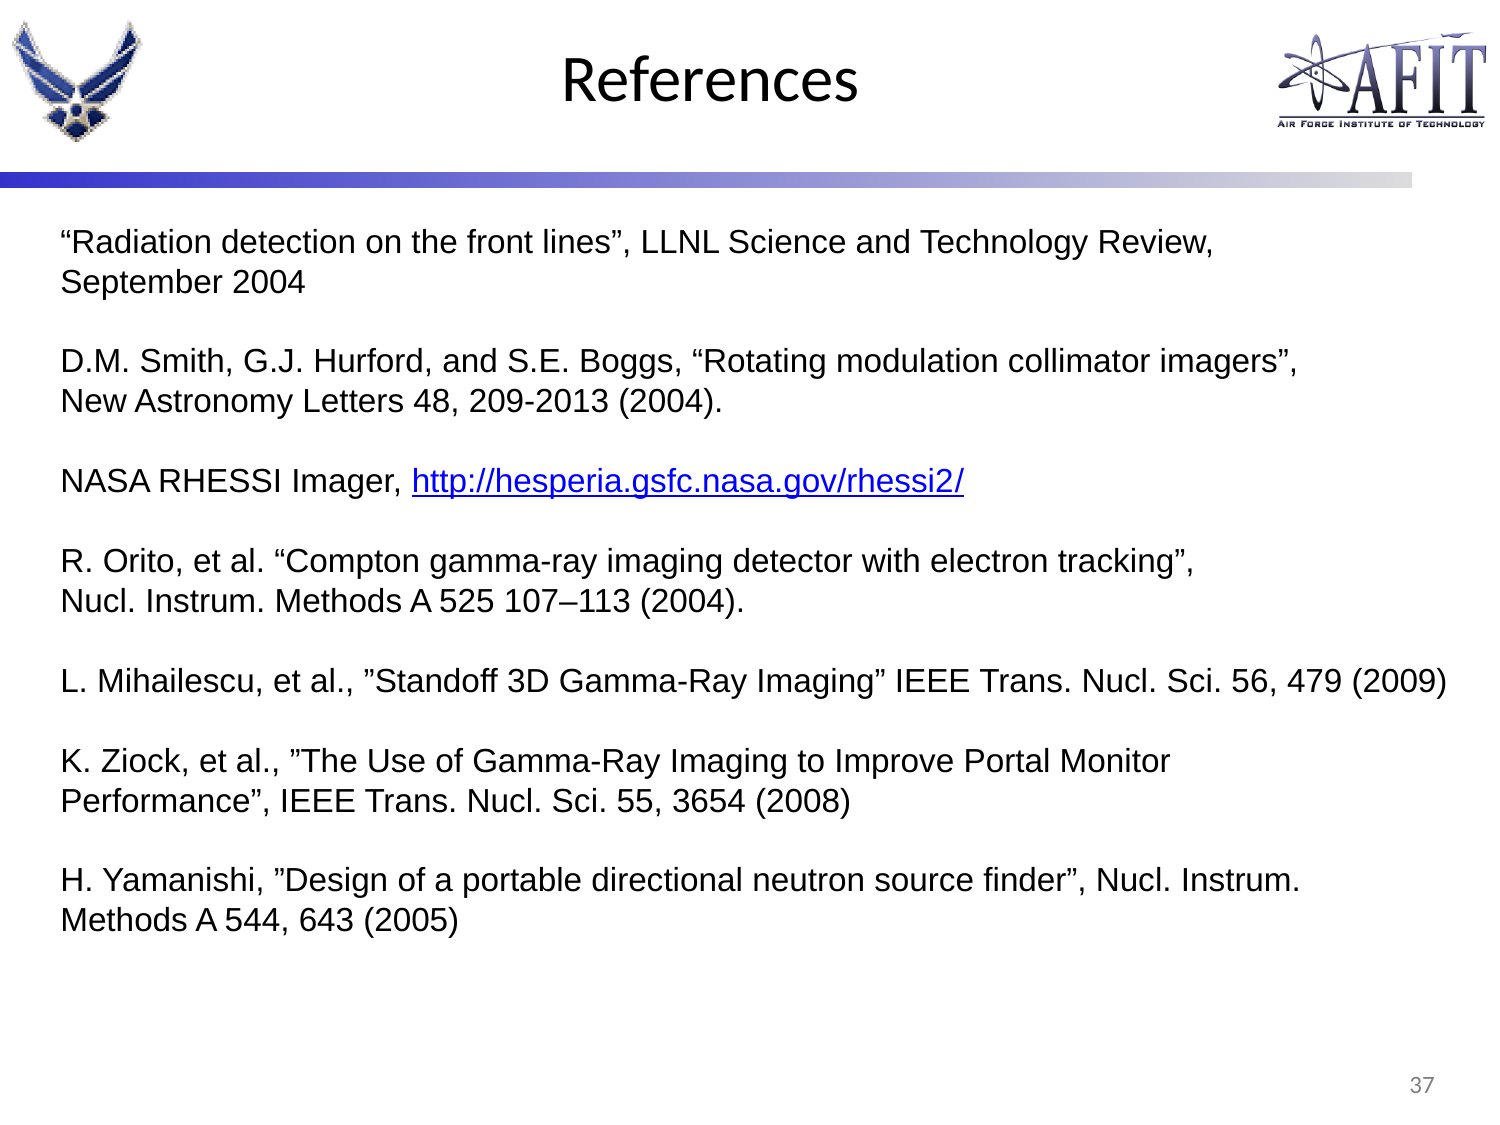

# References
“Radiation detection on the front lines”, LLNL Science and Technology Review,
September 2004

D.M. Smith, G.J. Hurford, and S.E. Boggs, “Rotating modulation collimator imagers”,
New Astronomy Letters 48, 209-2013 (2004).

NASA RHESSI Imager, http://hesperia.gsfc.nasa.gov/rhessi2/

R. Orito, et al. “Compton gamma-ray imaging detector with electron tracking”,
Nucl. Instrum. Methods A 525 107–113 (2004).

L. Mihailescu, et al., ”Standoff 3D Gamma-Ray Imaging” IEEE Trans. Nucl. Sci. 56, 479 (2009)

K. Ziock, et al., ”The Use of Gamma-Ray Imaging to Improve Portal Monitor
Performance”, IEEE Trans. Nucl. Sci. 55, 3654 (2008)

H. Yamanishi, ”Design of a portable directional neutron source finder”, Nucl. Instrum.
Methods A 544, 643 (2005)

37